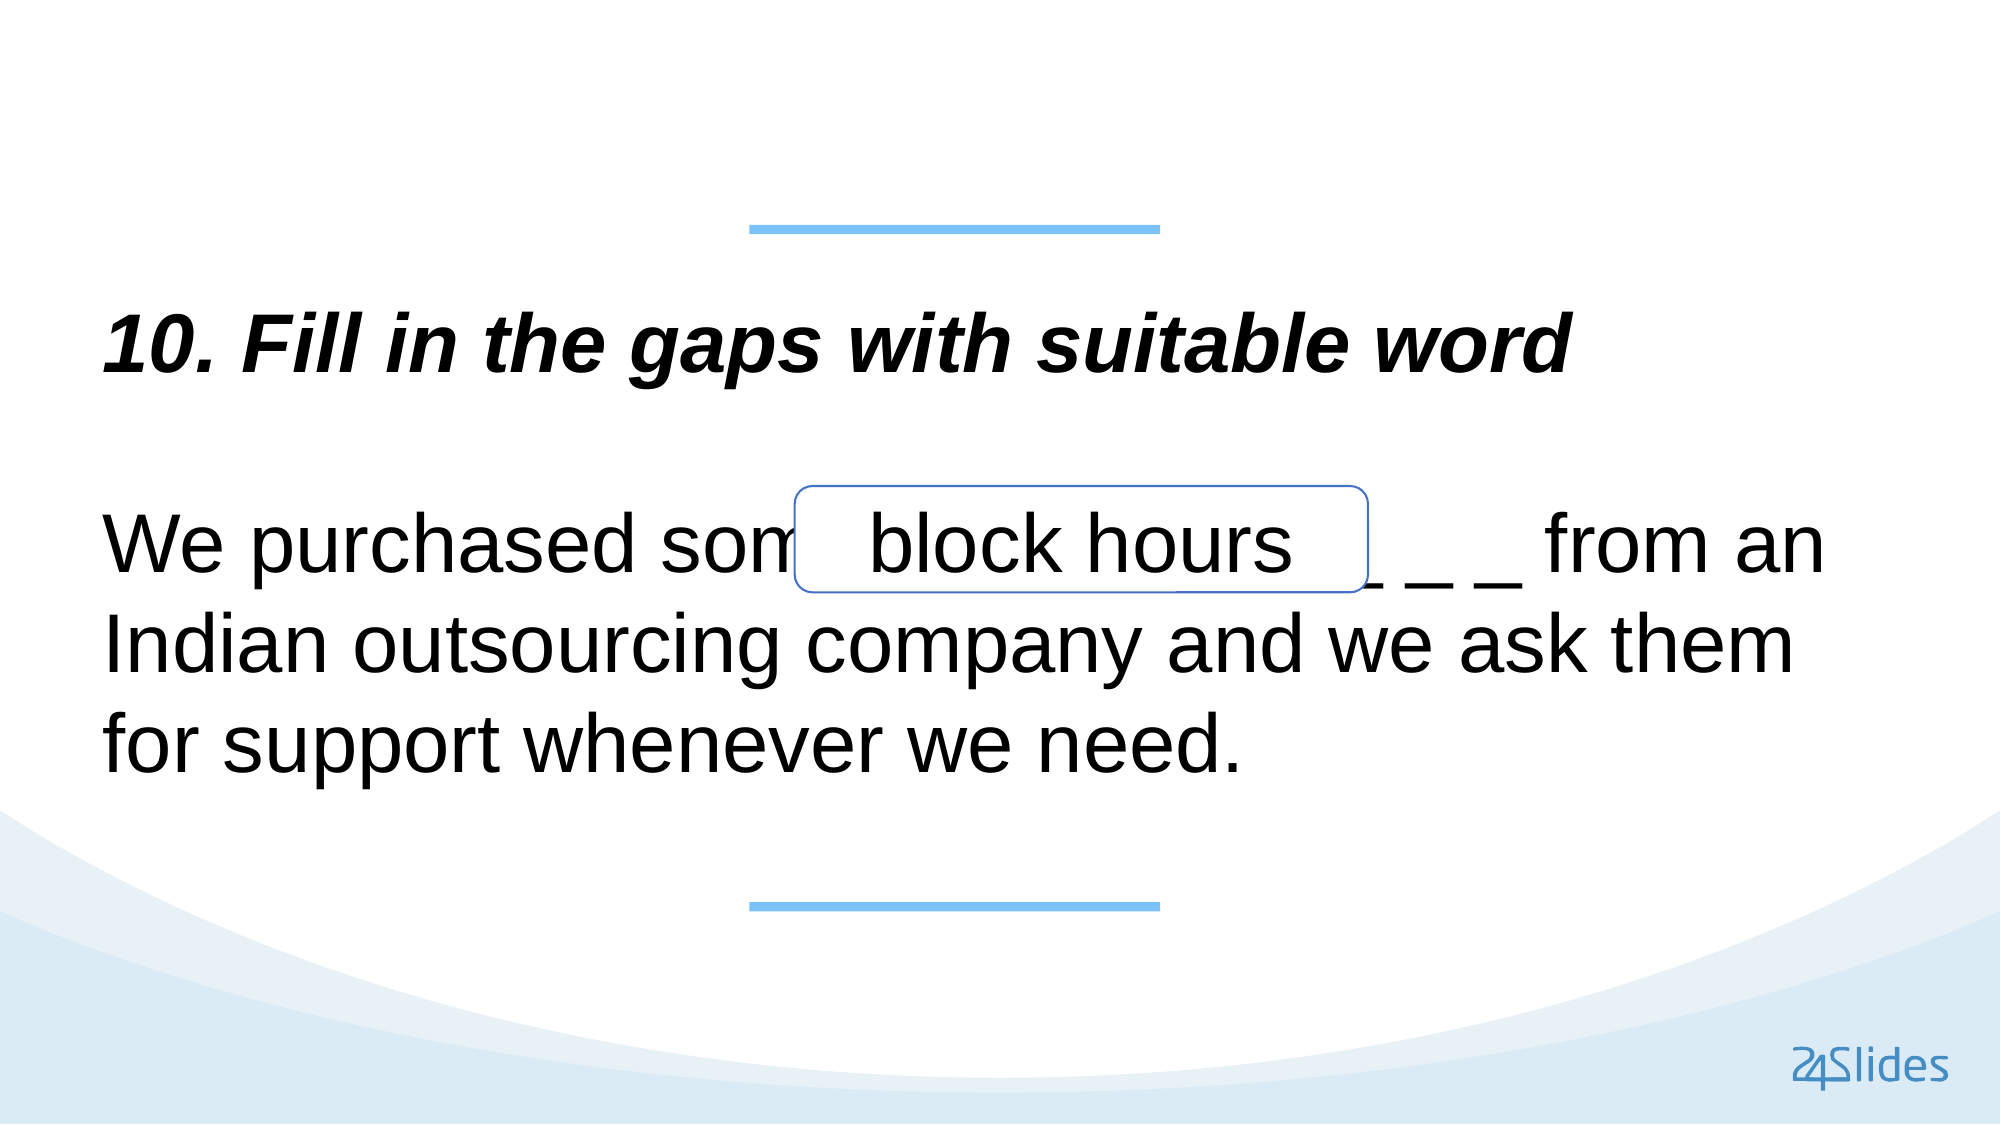

10. Fill in the gaps with suitable word

We purchased some b_ _ _ _ h_ _ _ _ from an Indian outsourcing company and we ask them for support whenever we need.
block hours